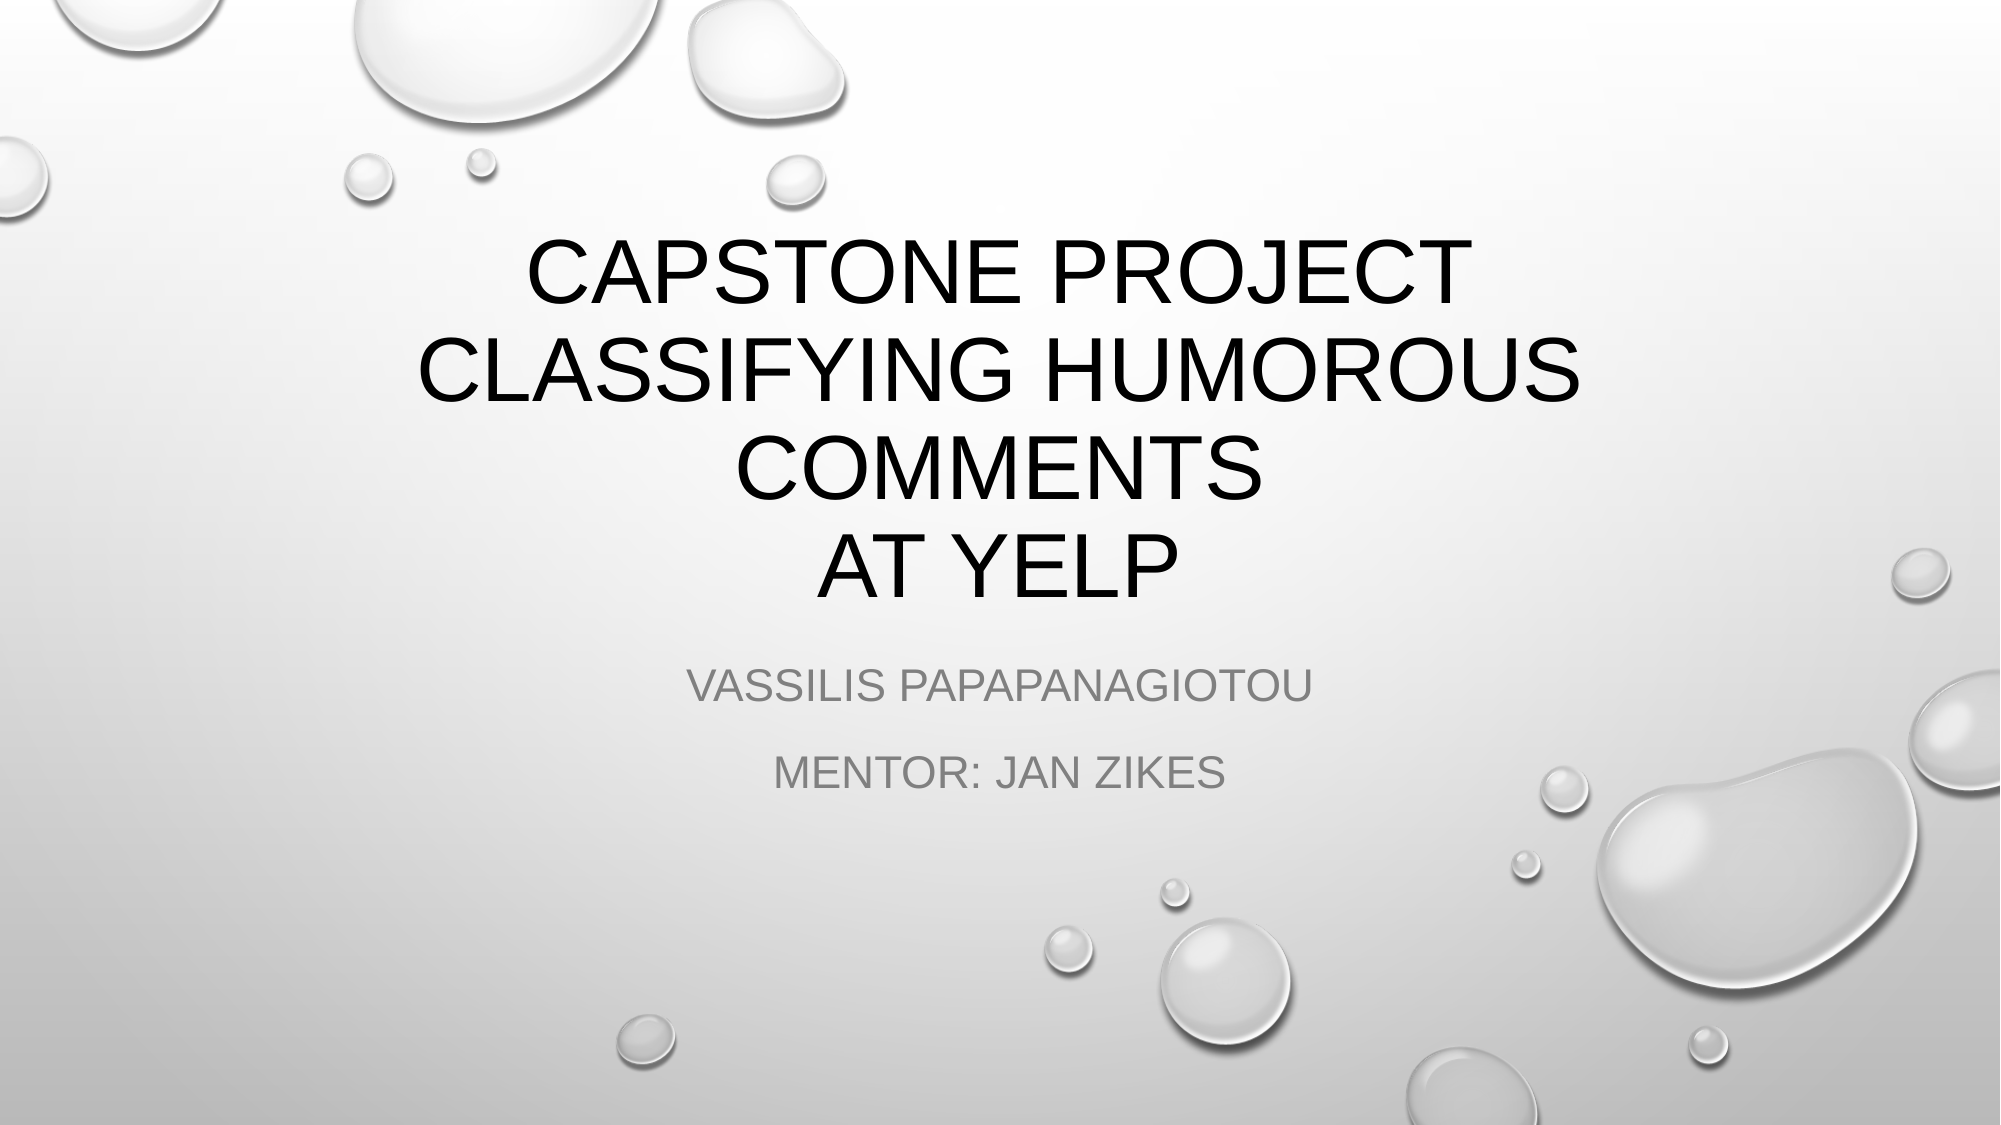

# Capstone project classifying humorous comments at yelp
Vassilis Papapanagiotou
Mentor: jan zikes